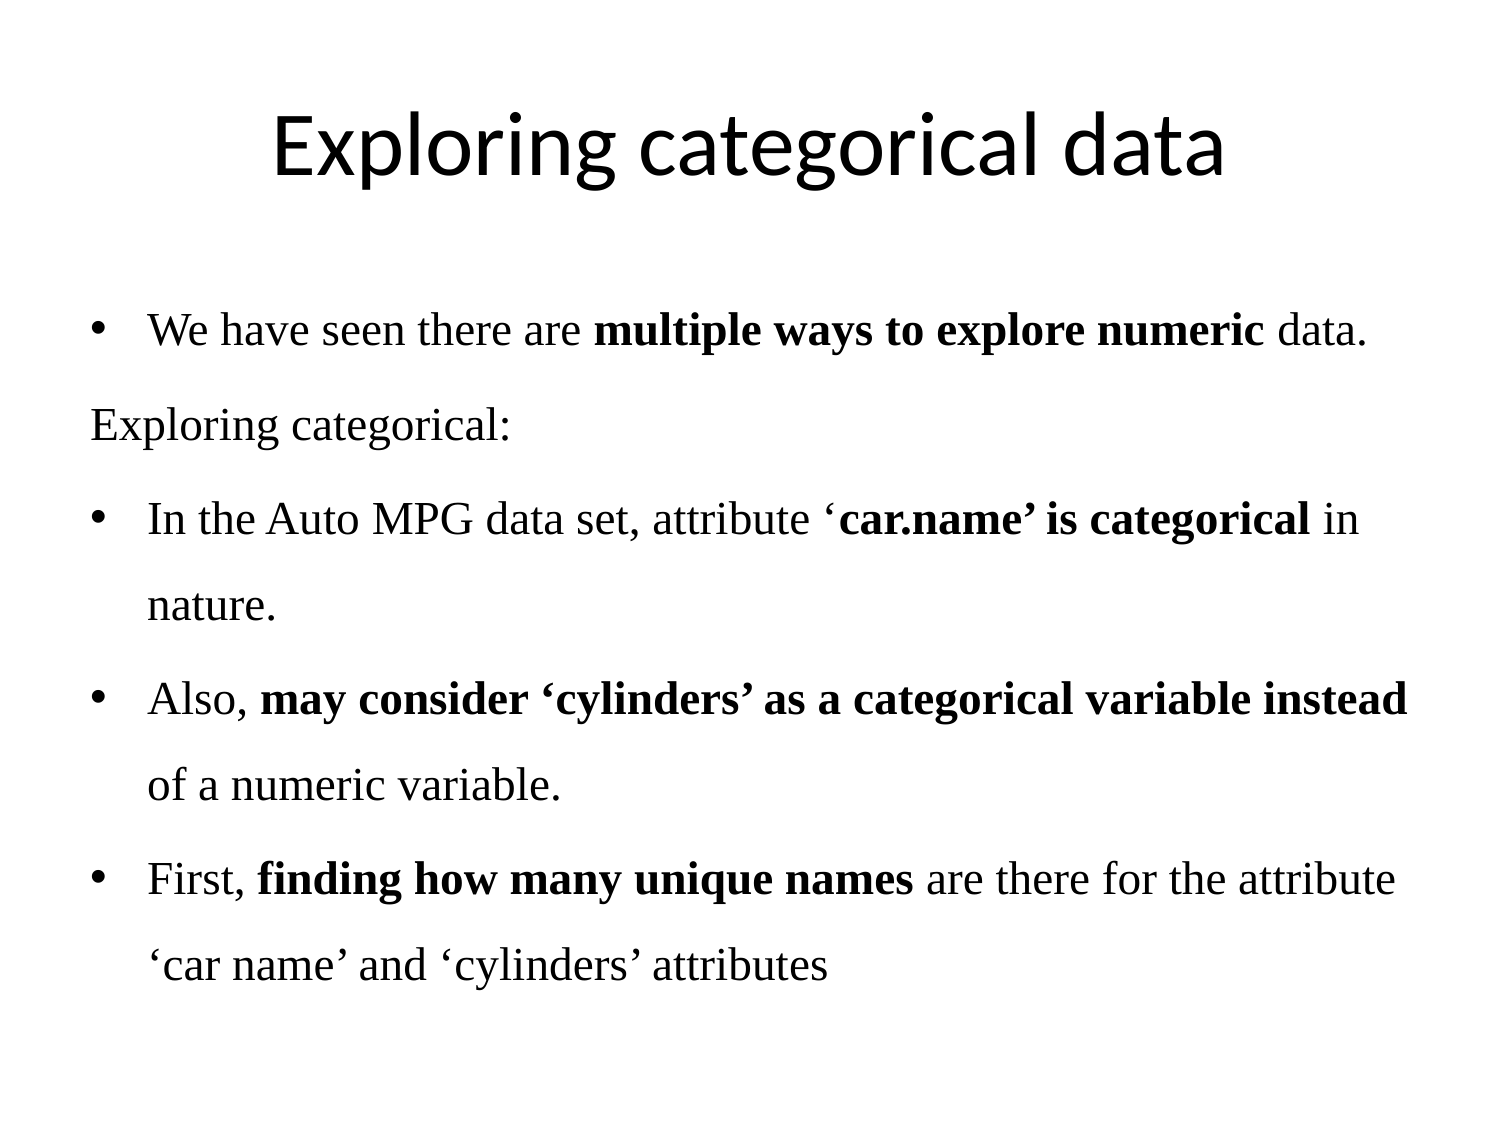

# Exploring categorical data
We have seen there are multiple ways to explore numeric data.
Exploring categorical:
In the Auto MPG data set, attribute ‘car.name’ is categorical in nature.
Also, may consider ‘cylinders’ as a categorical variable instead of a numeric variable.
First, finding how many unique names are there for the attribute ‘car name’ and ‘cylinders’ attributes